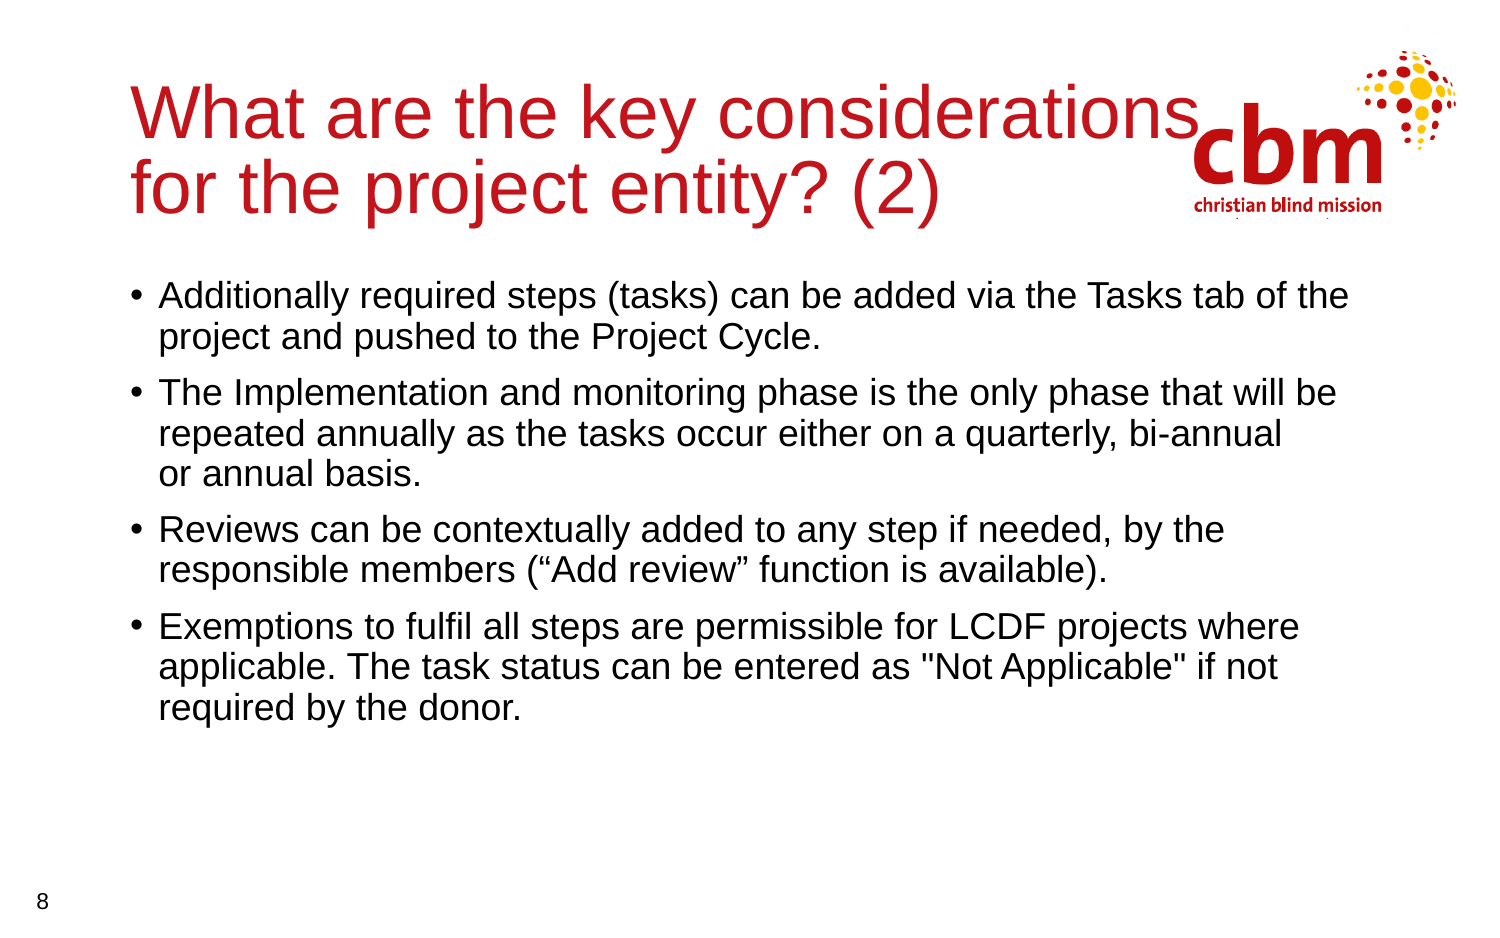

# What are the key considerations for the project entity? (2)
Additionally required steps (tasks) can be added via the Tasks tab of the project and pushed to the Project Cycle.
The Implementation and monitoring phase is the only phase that will be repeated annually as the tasks occur either on a quarterly, bi-annual or annual basis.
Reviews can be contextually added to any step if needed, by the responsible members (“Add review” function is available).
Exemptions to fulfil all steps are permissible for LCDF projects where applicable. The task status can be entered as "Not Applicable" if not required by the donor.

8